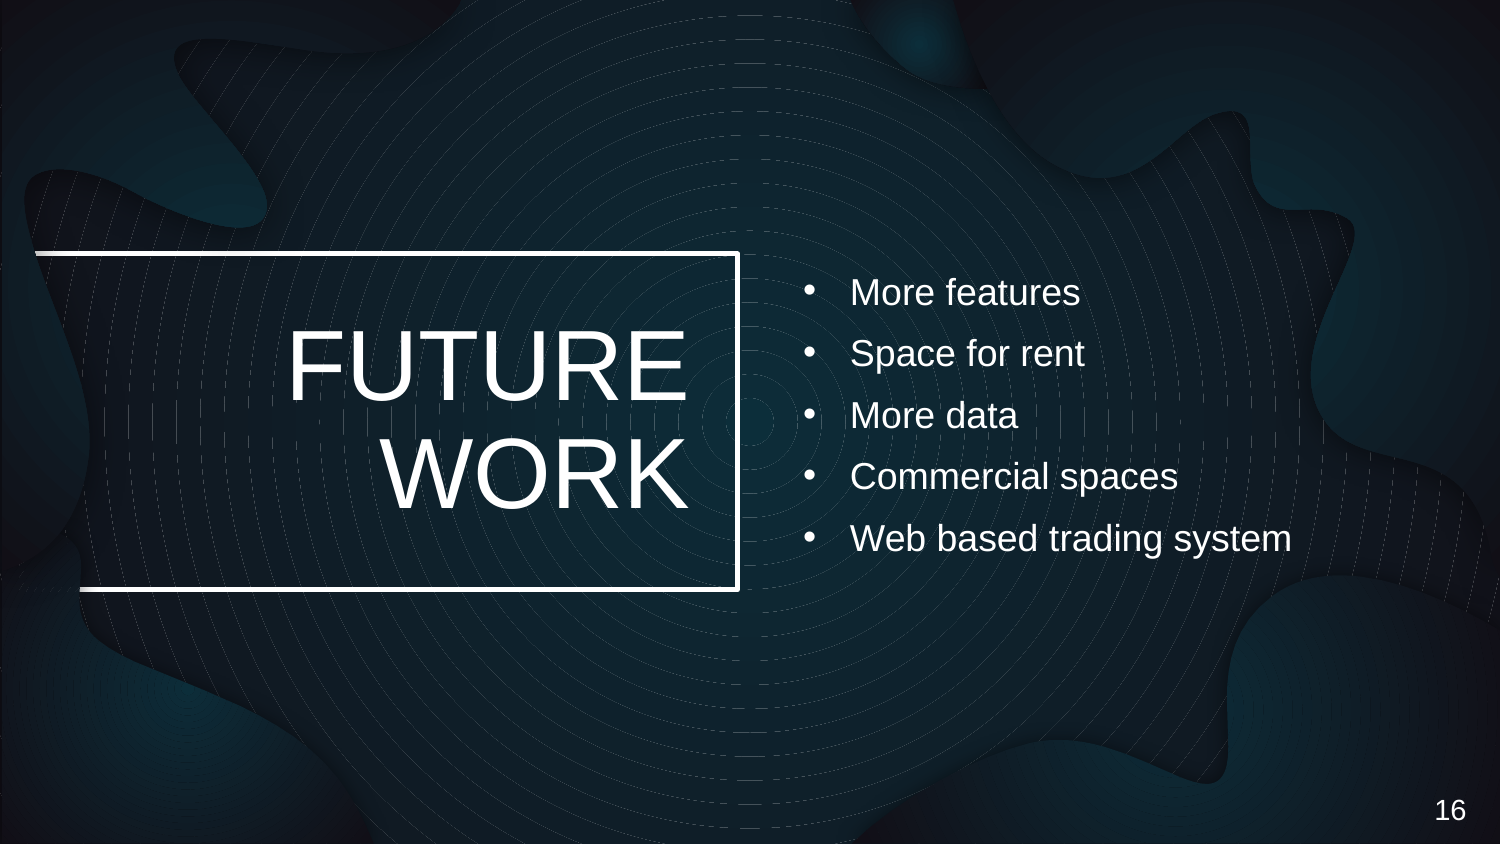

# FUTURE WORK
More features
Space for rent
More data
Commercial spaces
Web based trading system

16